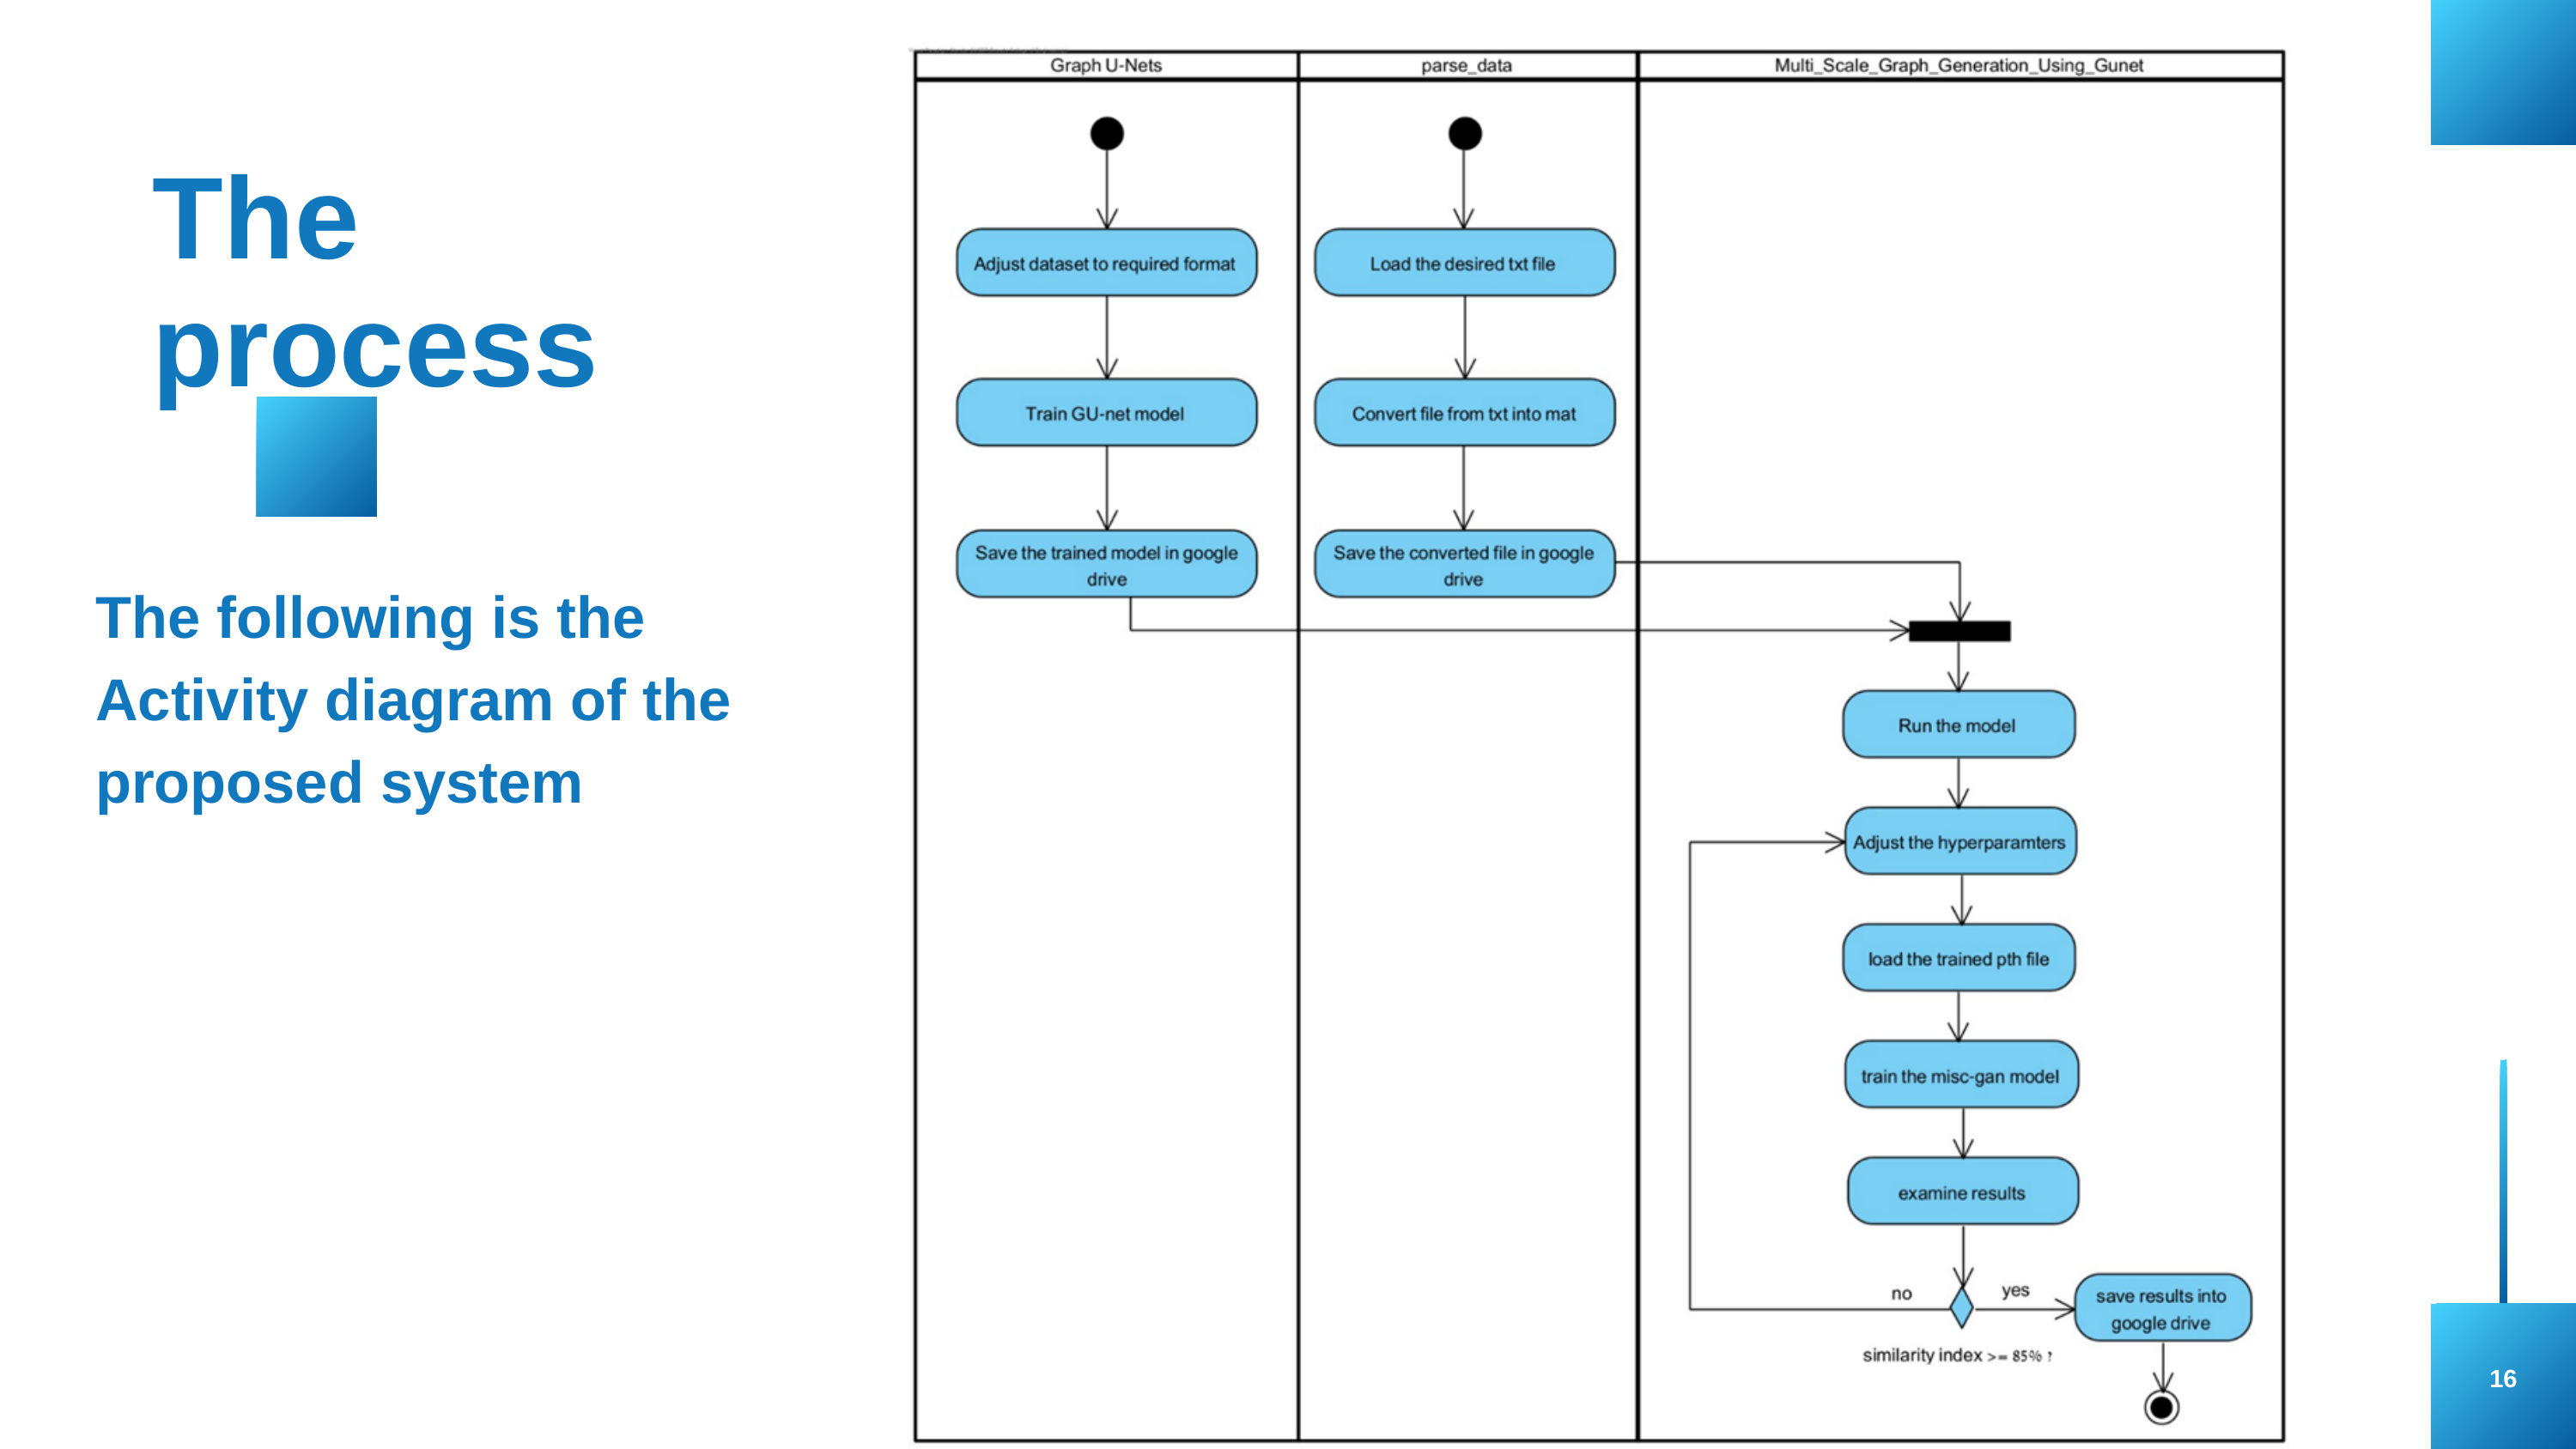

The process

The following is the Activity diagram of the proposed system

16